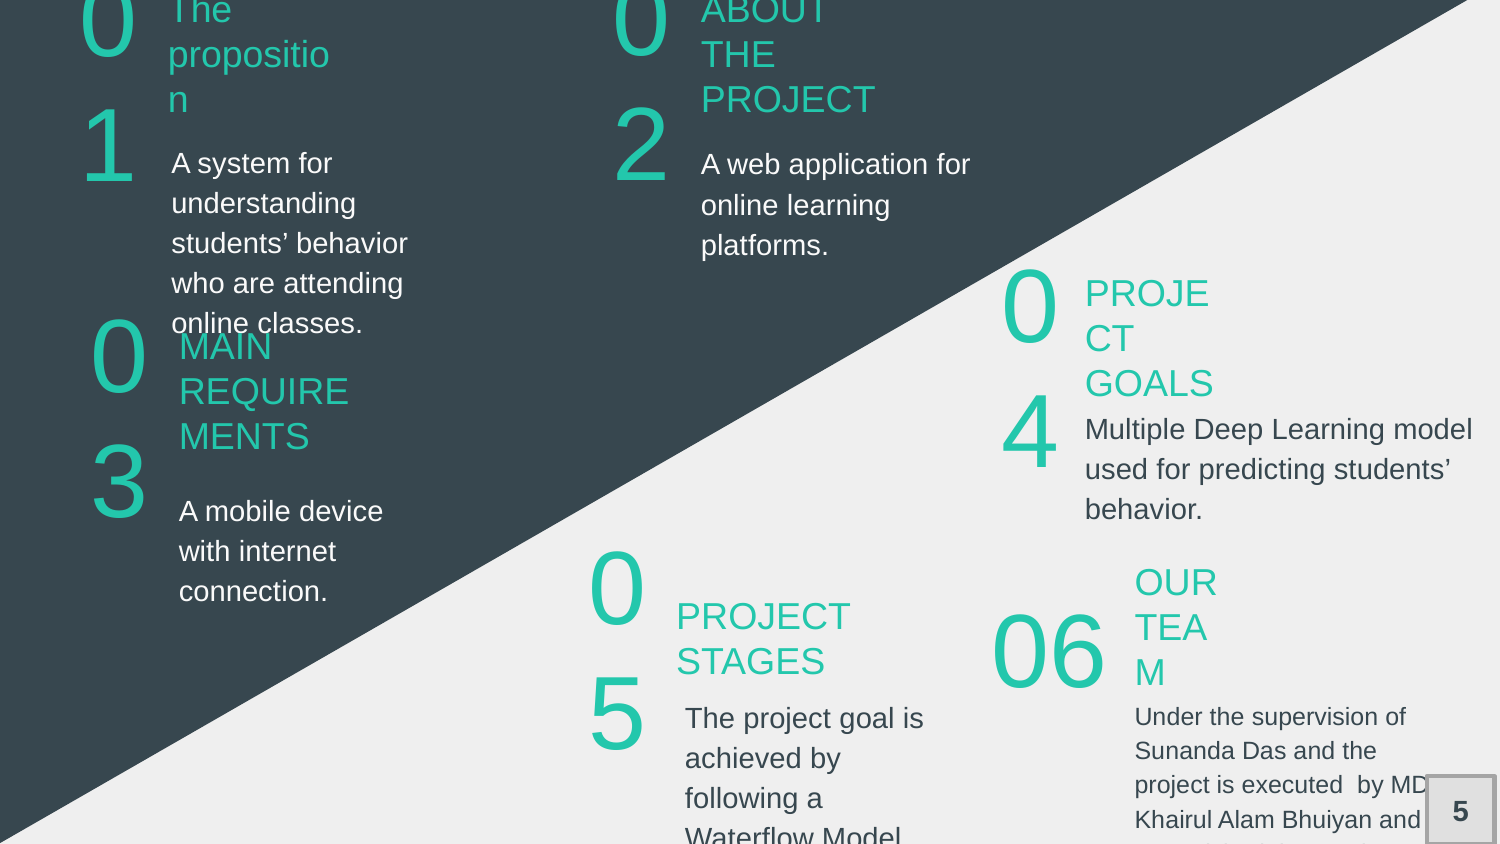

02
# 01
The proposition
ABOUT THE PROJECT
A system for understanding students’ behavior who are attending online classes.
A web application for  online learning platforms.
04
PROJECT GOALS
03
MAIN REQUIREMENTS
Multiple Deep Learning model used for predicting students’ behavior.

A mobile device with internet connection.
05
06
PROJECT STAGES
OUR TEAM
The project goal is achieved by following a Waterflow Model
Under the supervision of Sunanda Das and the project is executed  by MD. Khairul Alam Bhuiyan and MD. Rishadul Bayesh
5